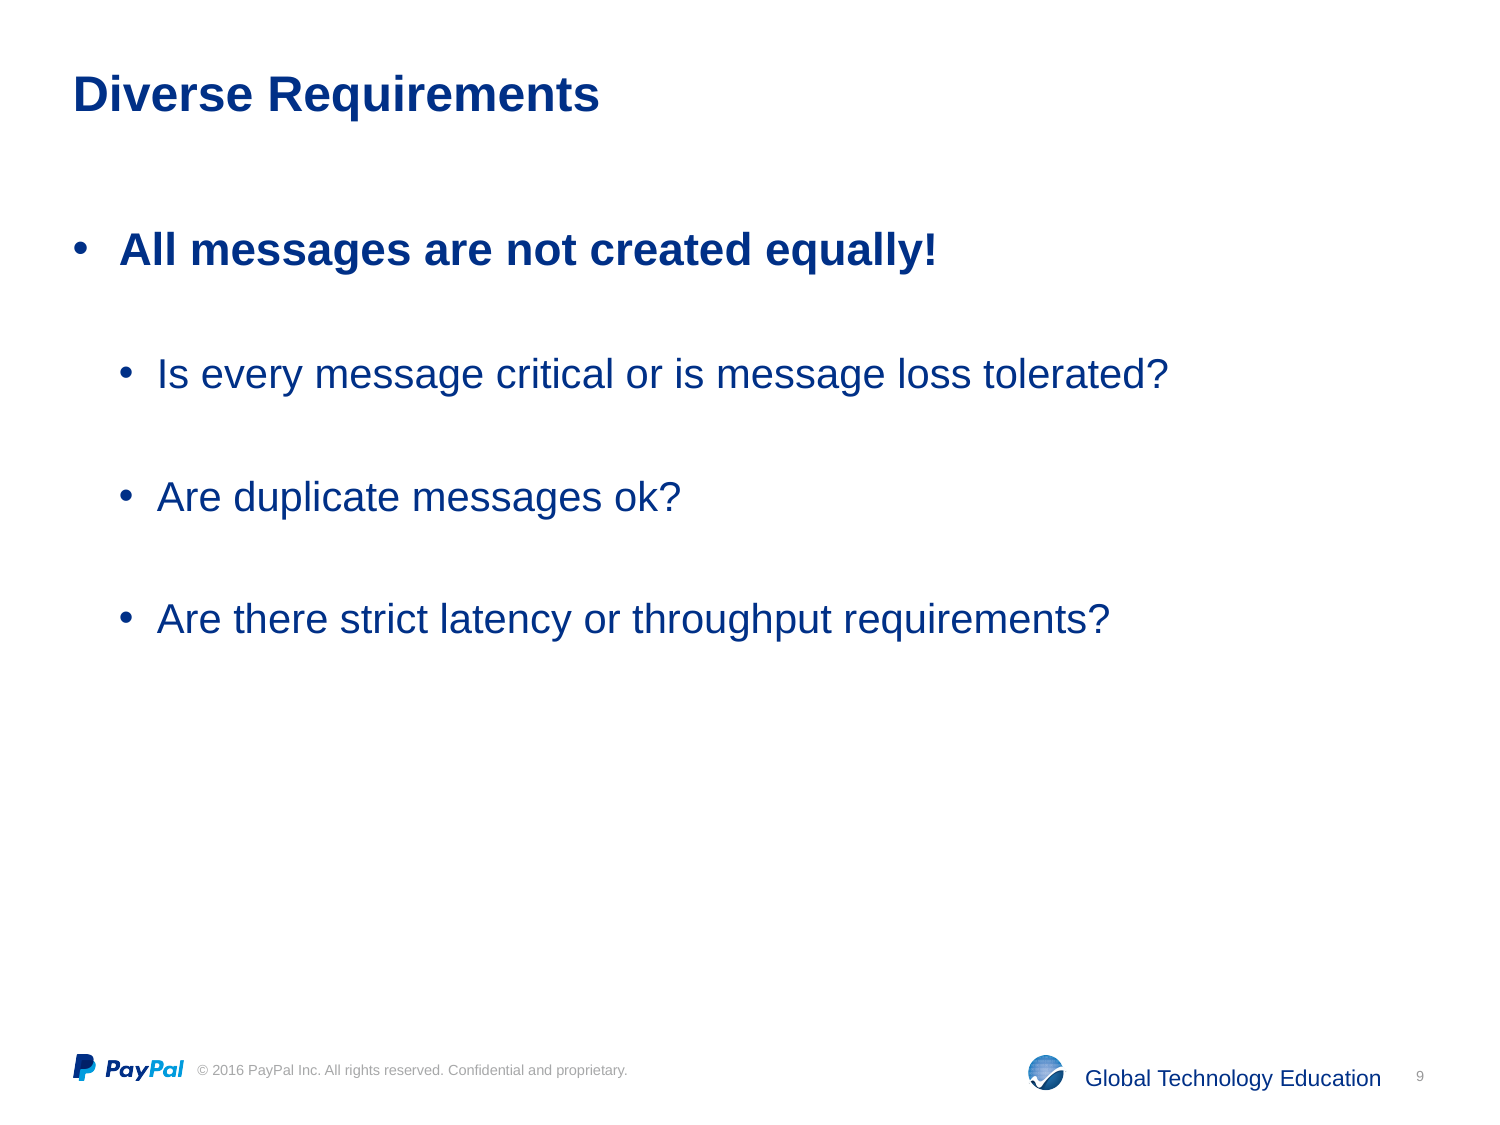

# Diverse Requirements
All messages are not created equally!

Is every message critical or is message loss tolerated?

Are duplicate messages ok?

Are there strict latency or throughput requirements?
9